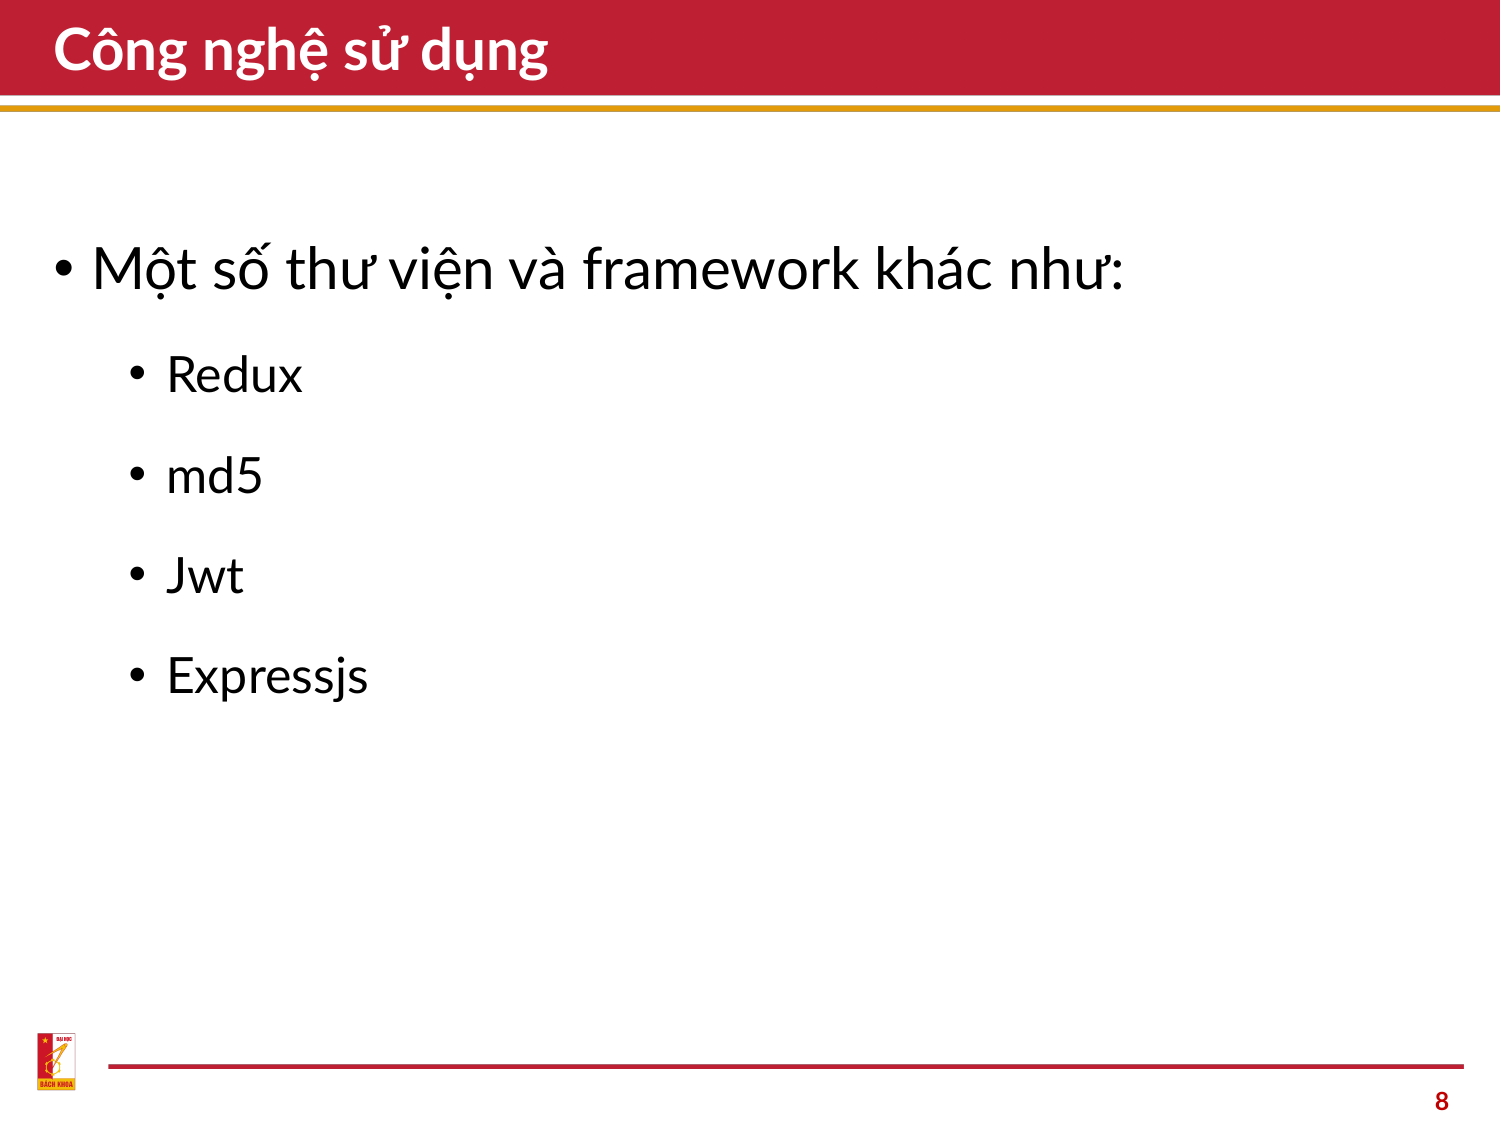

# Công nghệ sử dụng
Một số thư viện và framework khác như:
Redux
md5
Jwt
Expressjs

8